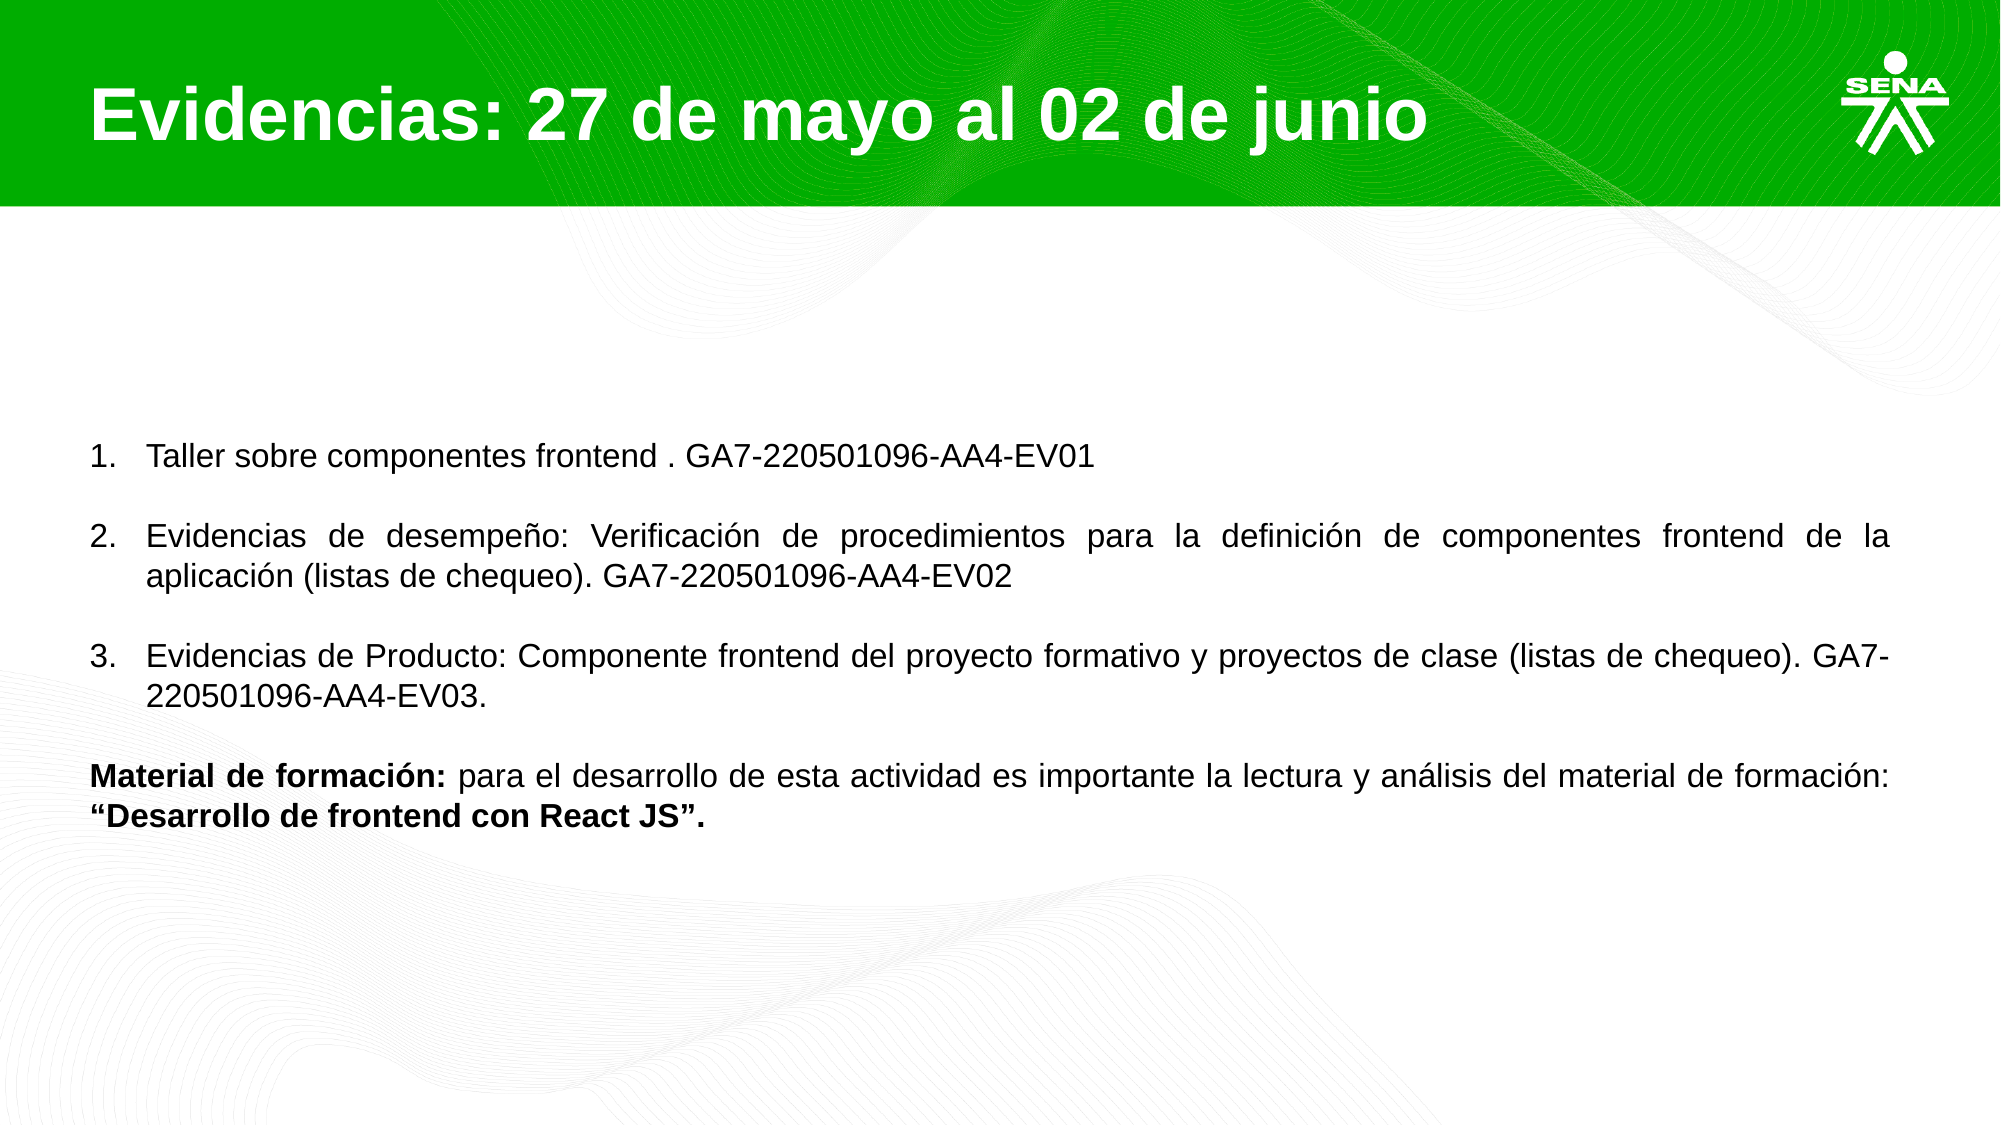

Evidencias: 27 de mayo al 02 de junio
Taller sobre componentes frontend . GA7-220501096-AA4-EV01

Evidencias de desempeño: Verificación de procedimientos para la definición de componentes frontend de la aplicación (listas de chequeo). GA7-220501096-AA4-EV02

Evidencias de Producto: Componente frontend del proyecto formativo y proyectos de clase (listas de chequeo). GA7-220501096-AA4-EV03.

Material de formación: para el desarrollo de esta actividad es importante la lectura y análisis del material de formación: “Desarrollo de frontend con React JS”.